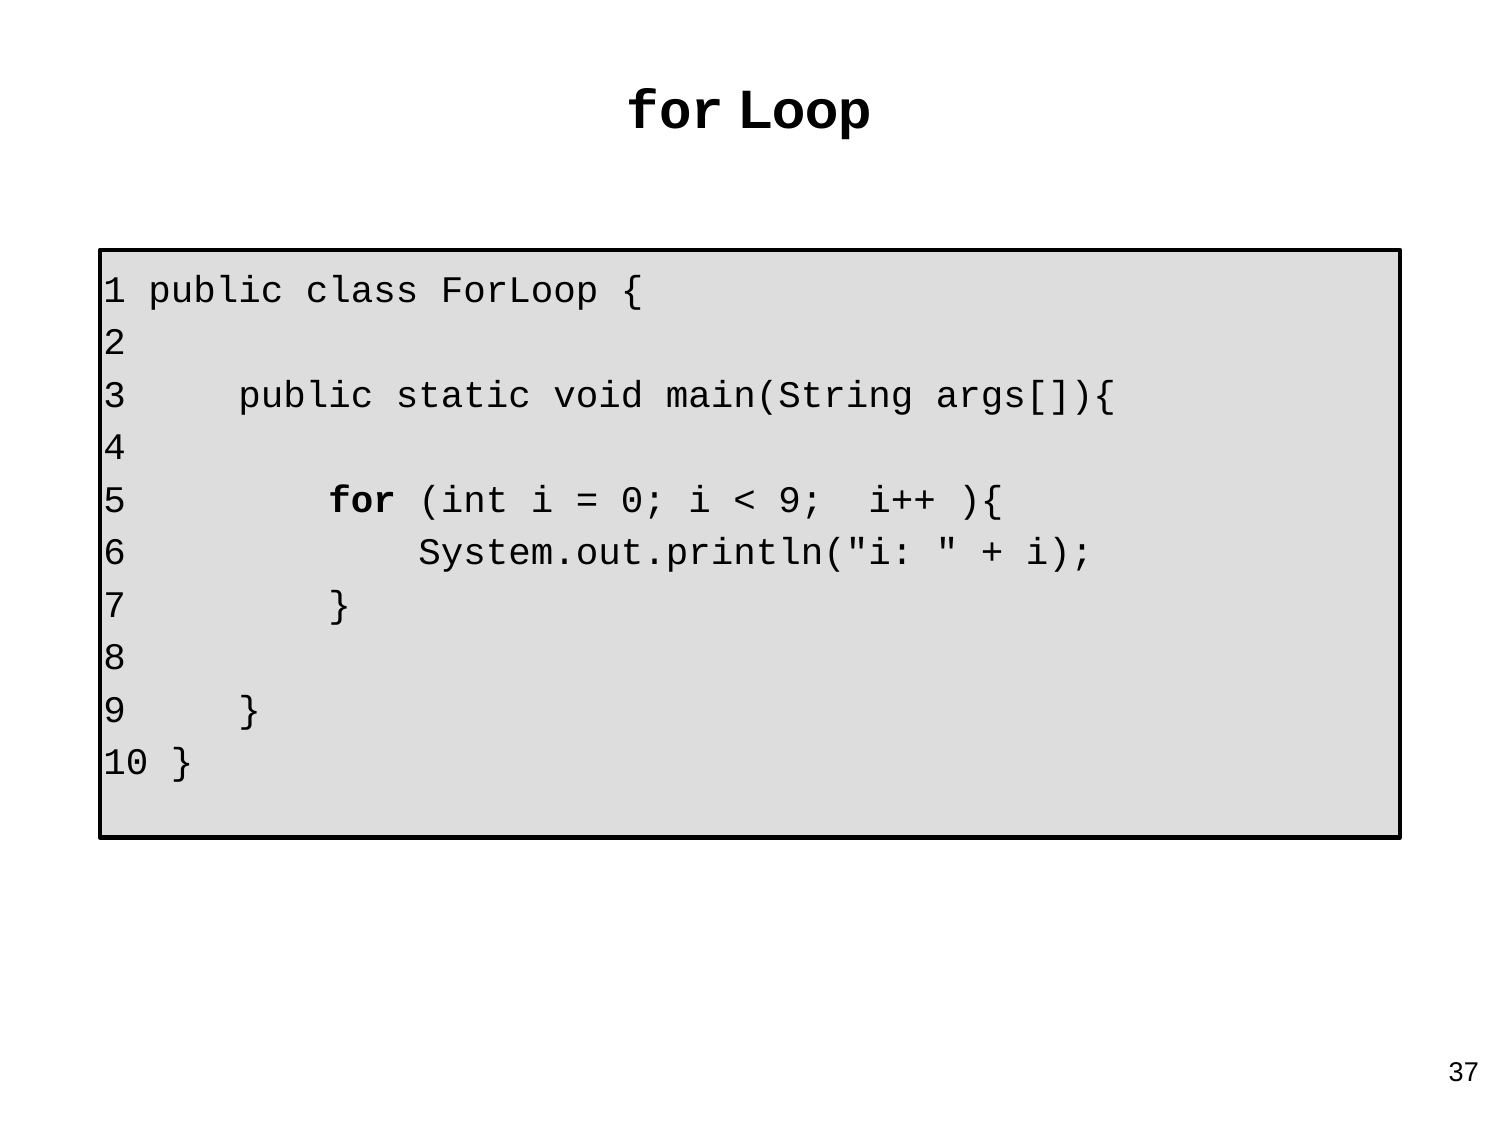

# for Loop

 public class ForLoop {

     public static void main(String args[]){

         for (int i = 0; i < 9;  i++ ){
             System.out.println("i: " + i);
         }

     }
 }
37